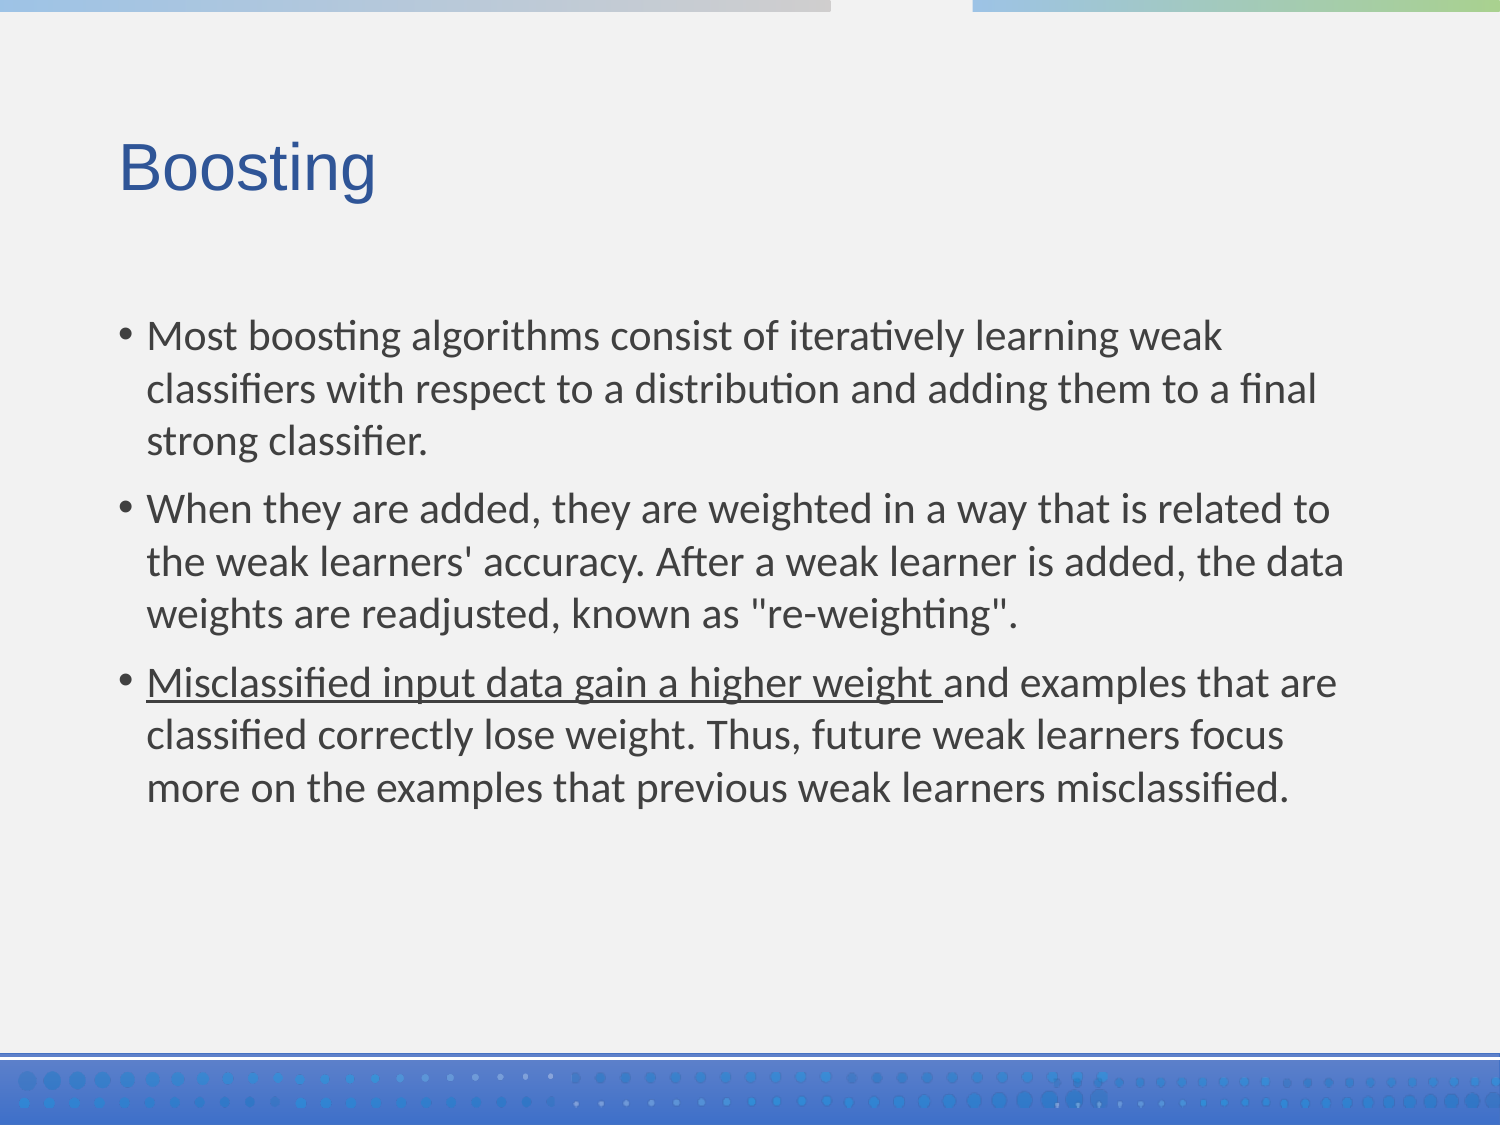

# Boosting
Most boosting algorithms consist of iteratively learning weak classifiers with respect to a distribution and adding them to a final strong classifier.
When they are added, they are weighted in a way that is related to the weak learners' accuracy. After a weak learner is added, the data weights are readjusted, known as "re-weighting".
Misclassified input data gain a higher weight and examples that are classified correctly lose weight. Thus, future weak learners focus more on the examples that previous weak learners misclassified.